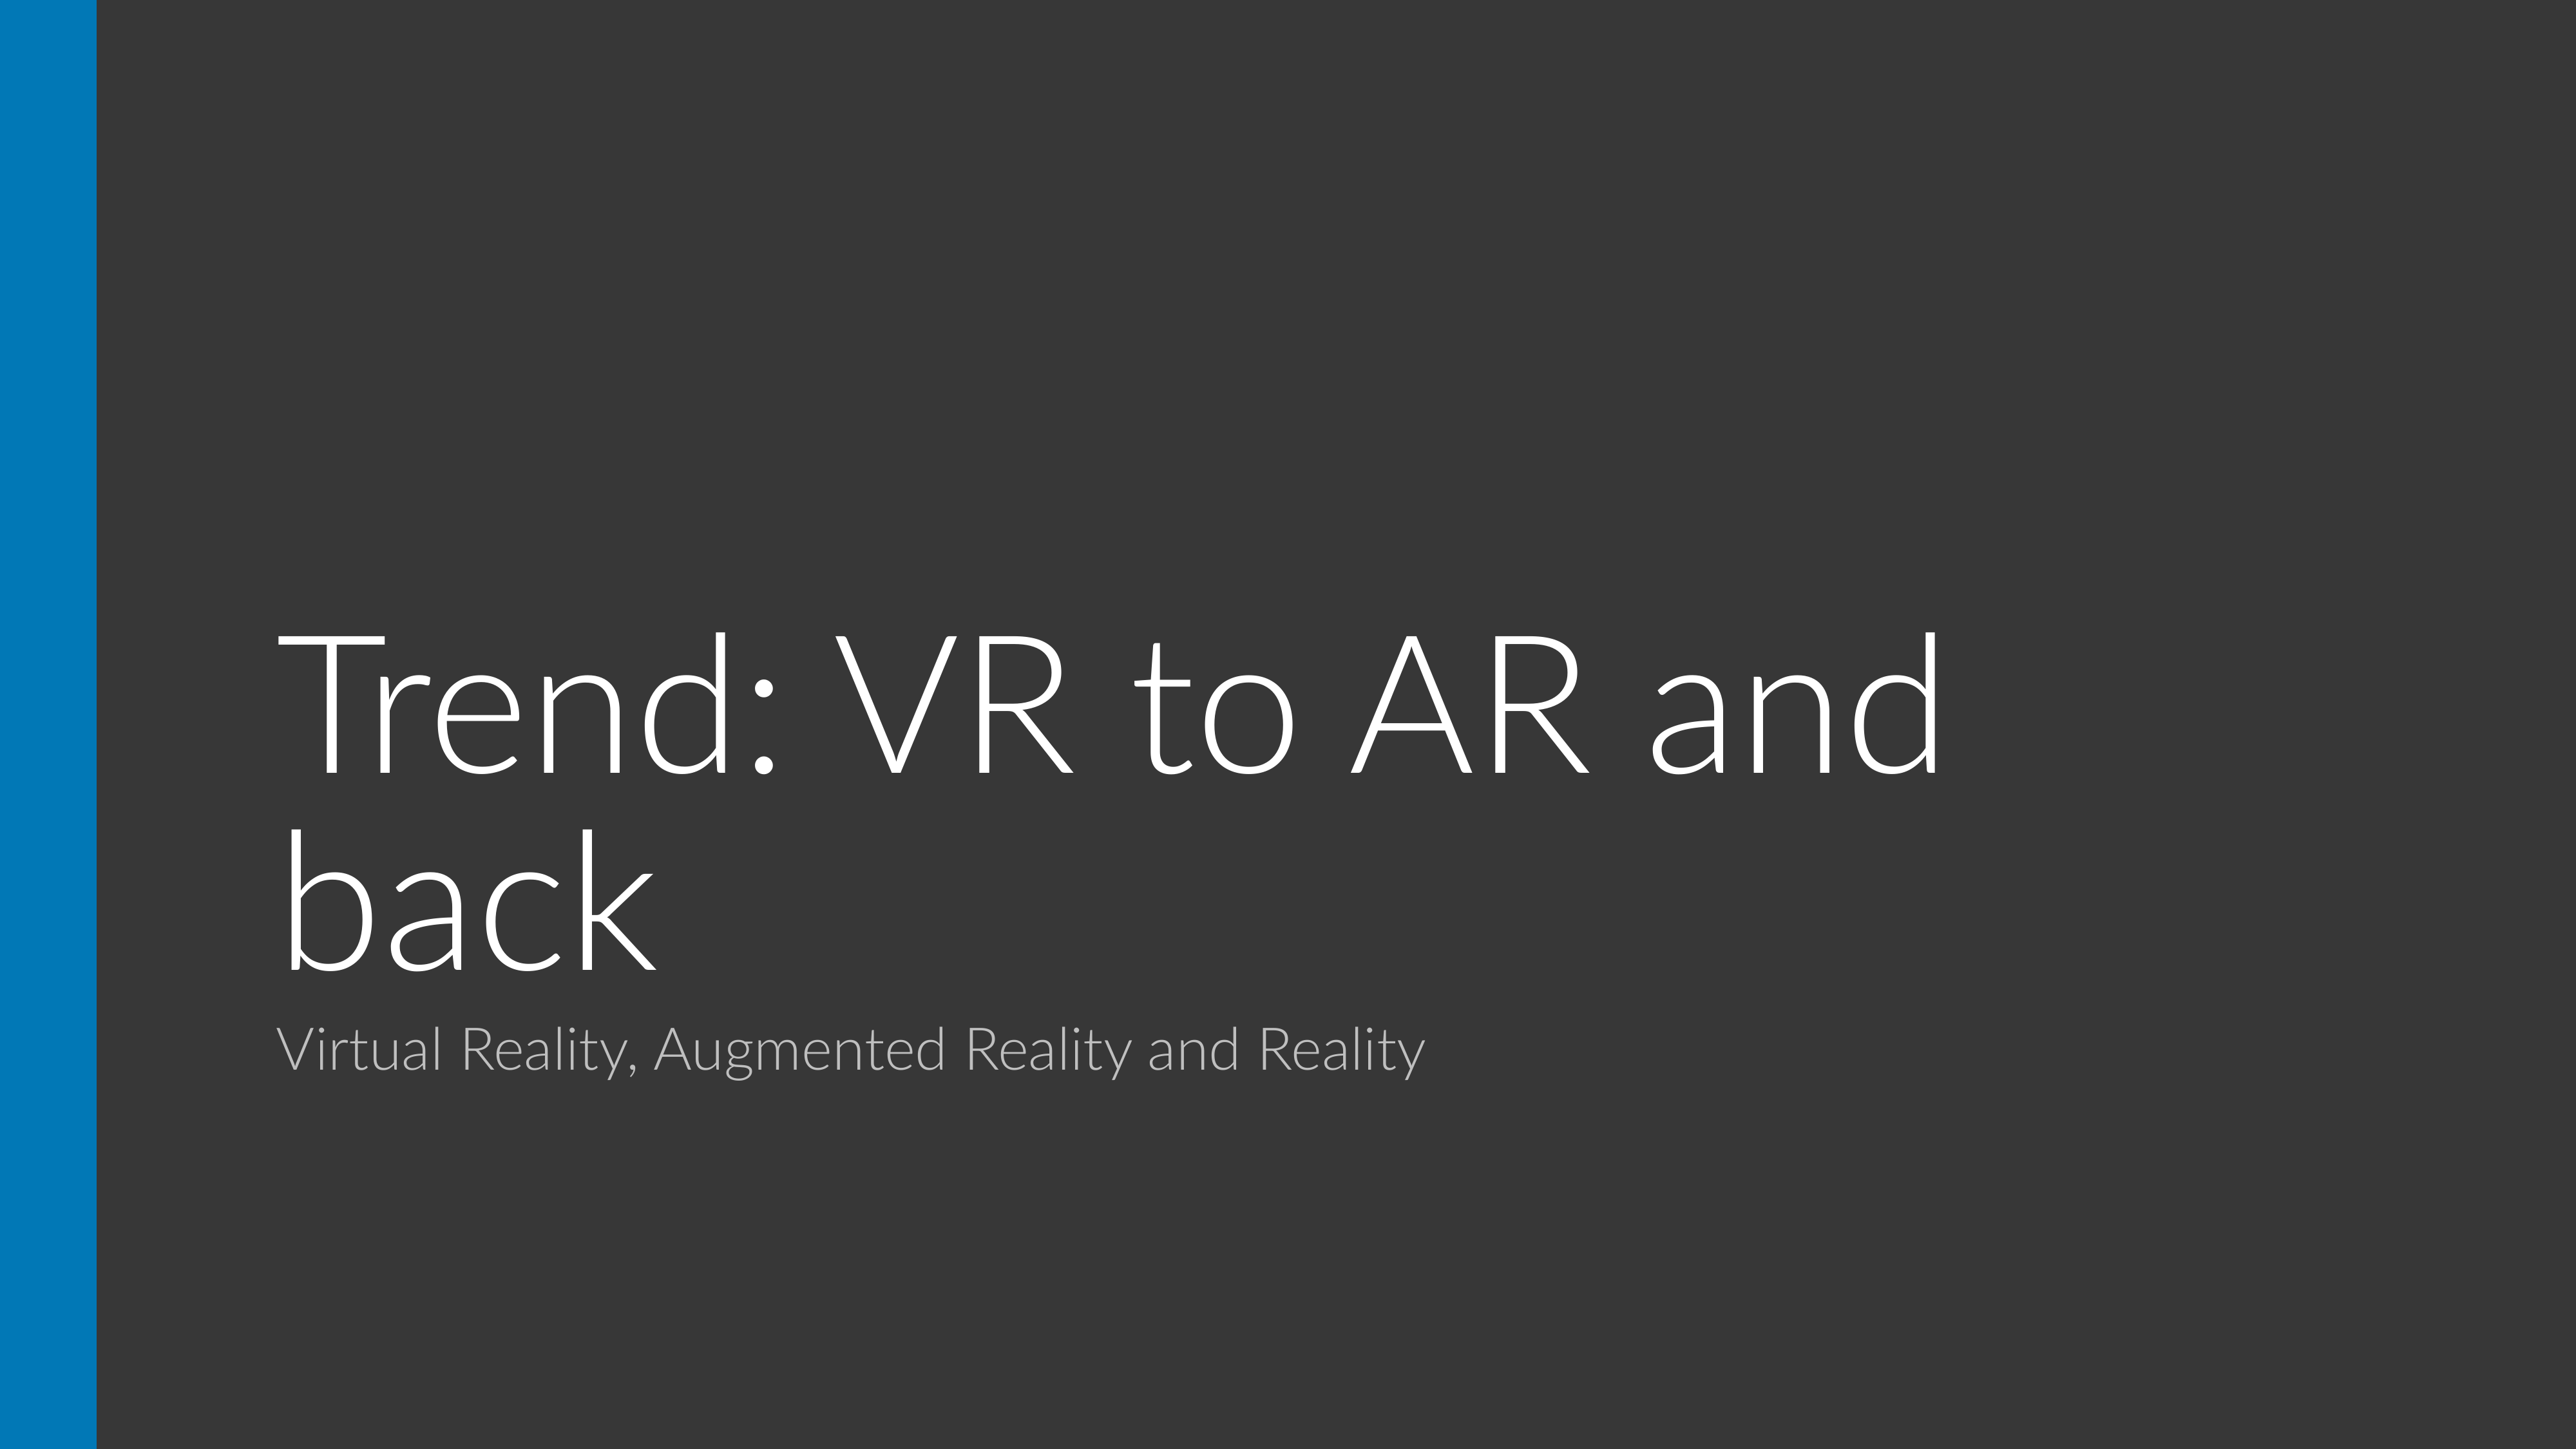

# Trend: VR to AR and back
Virtual Reality, Augmented Reality and Reality